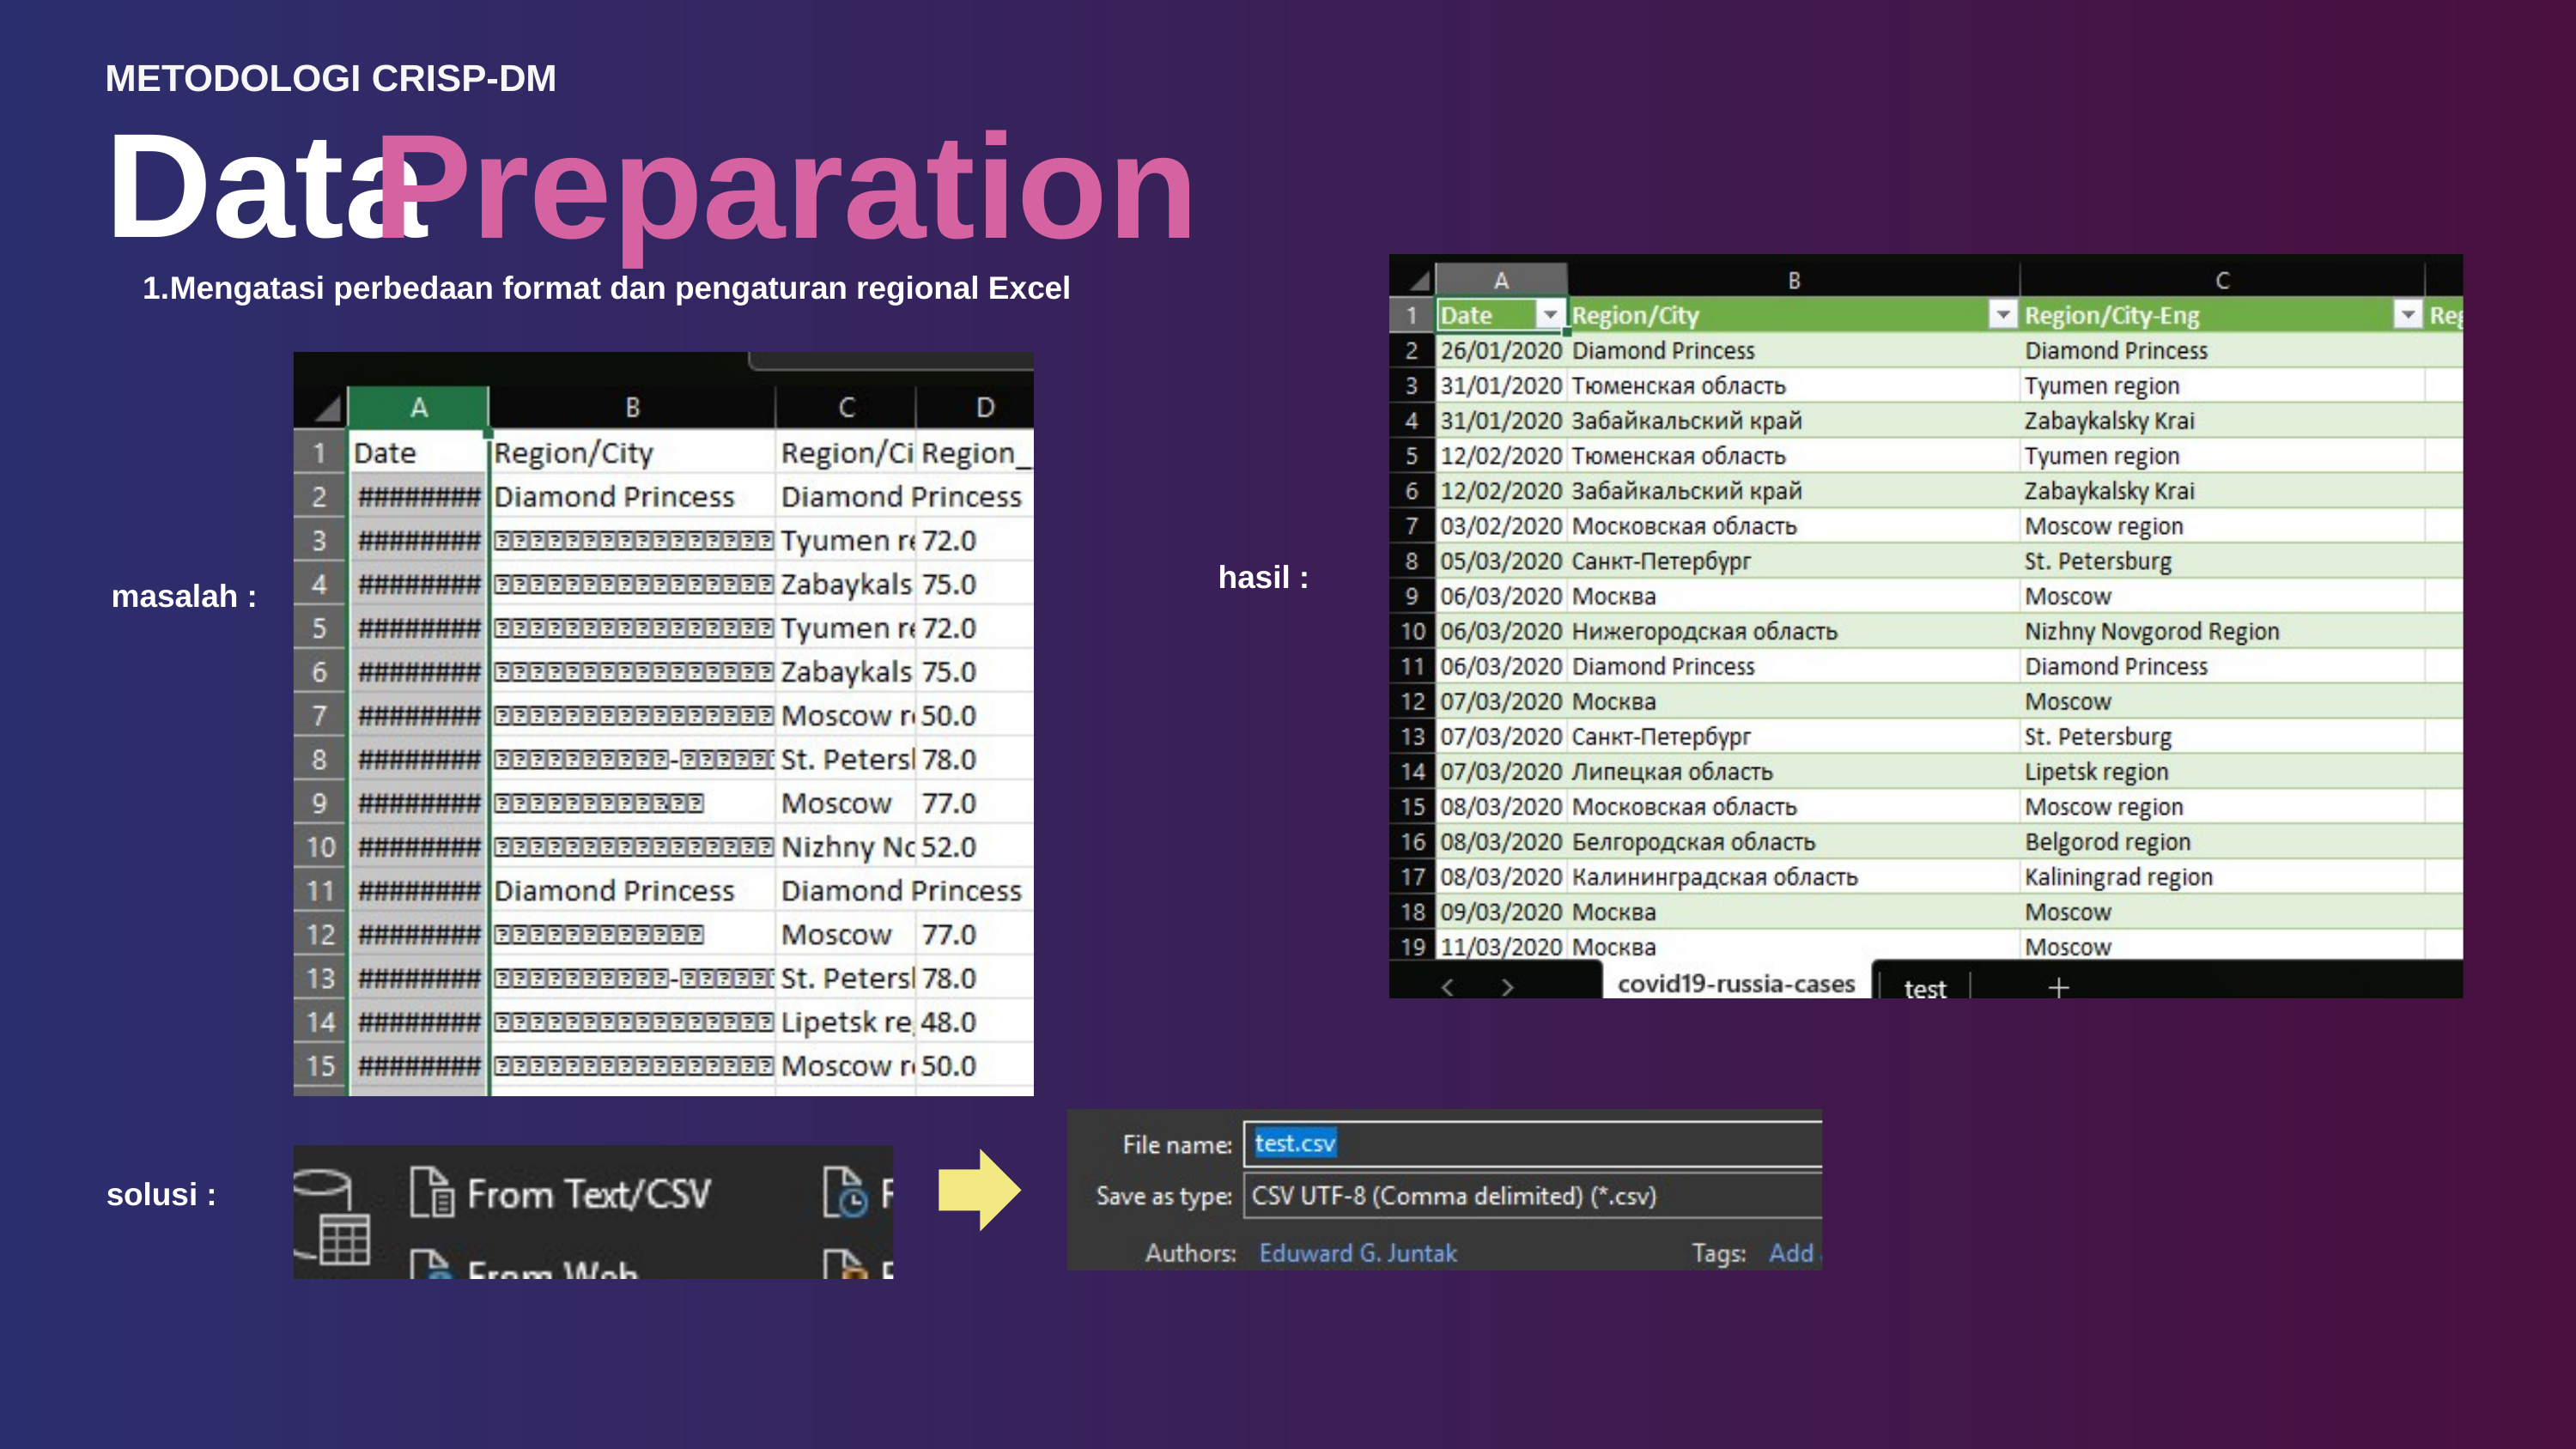

METODOLOGI CRISP-DM
Data
Preparation

Mengatasi perbedaan format dan pengaturan regional Excel

hasil :
masalah :

solusi :